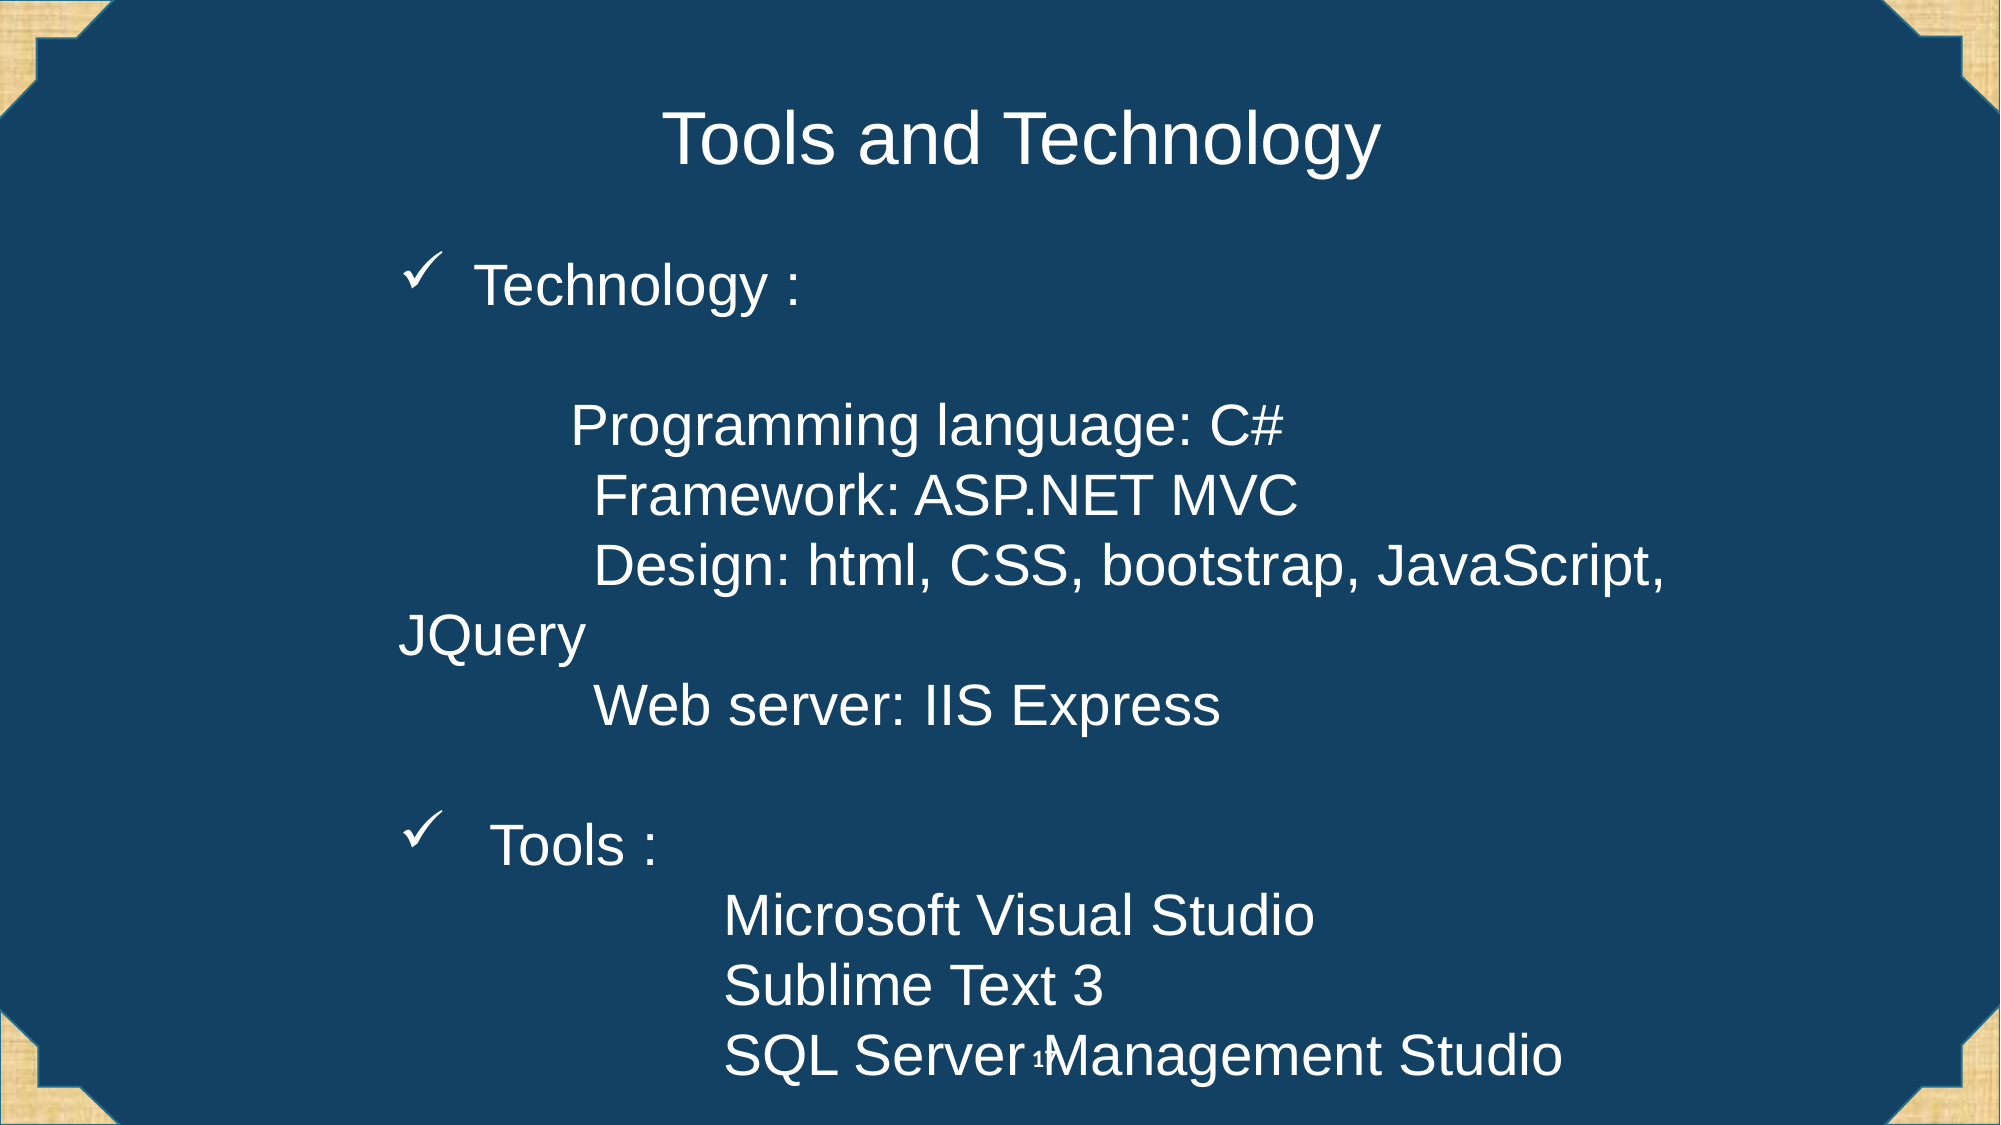

Tools and Technology
Technology :

             Programming language: C#
            Framework: ASP.NET MVC
            Design: html, CSS, bootstrap, JavaScript, JQuery
            Web server: IIS Express

 Tools :
                    Microsoft Visual Studio
                    Sublime Text 3
                    SQL Server Management Studio

17